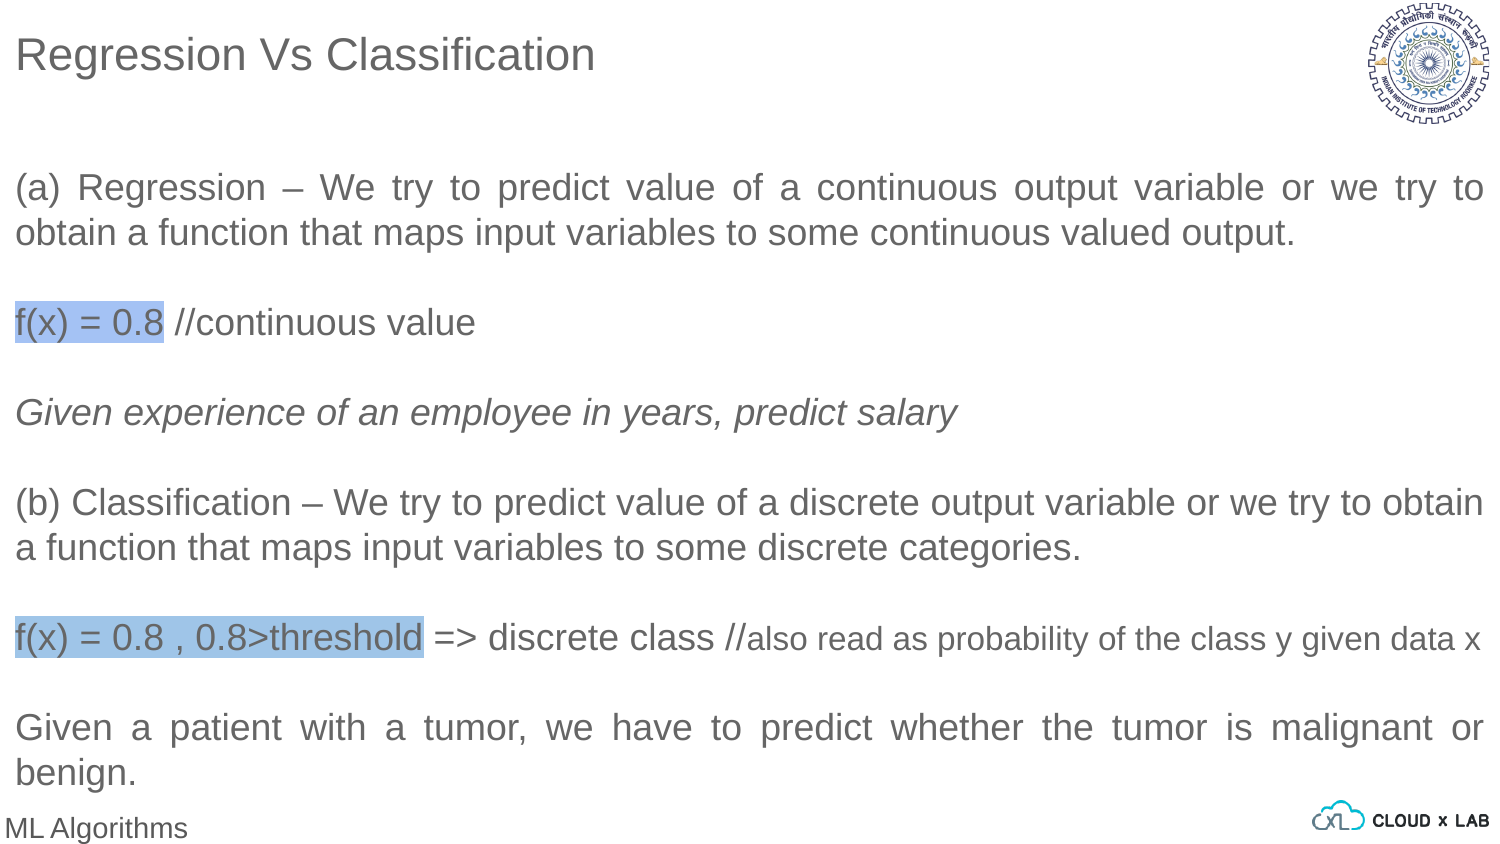

Regression Vs Classification
(a) Regression – We try to predict value of a continuous output variable or we try to obtain a function that maps input variables to some continuous valued output.

f(x) = 0.8 //continuous value

Given experience of an employee in years, predict salary

(b) Classification – We try to predict value of a discrete output variable or we try to obtain a function that maps input variables to some discrete categories.

f(x) = 0.8 , 0.8>threshold => discrete class //also read as probability of the class y given data x

Given a patient with a tumor, we have to predict whether the tumor is malignant or benign.